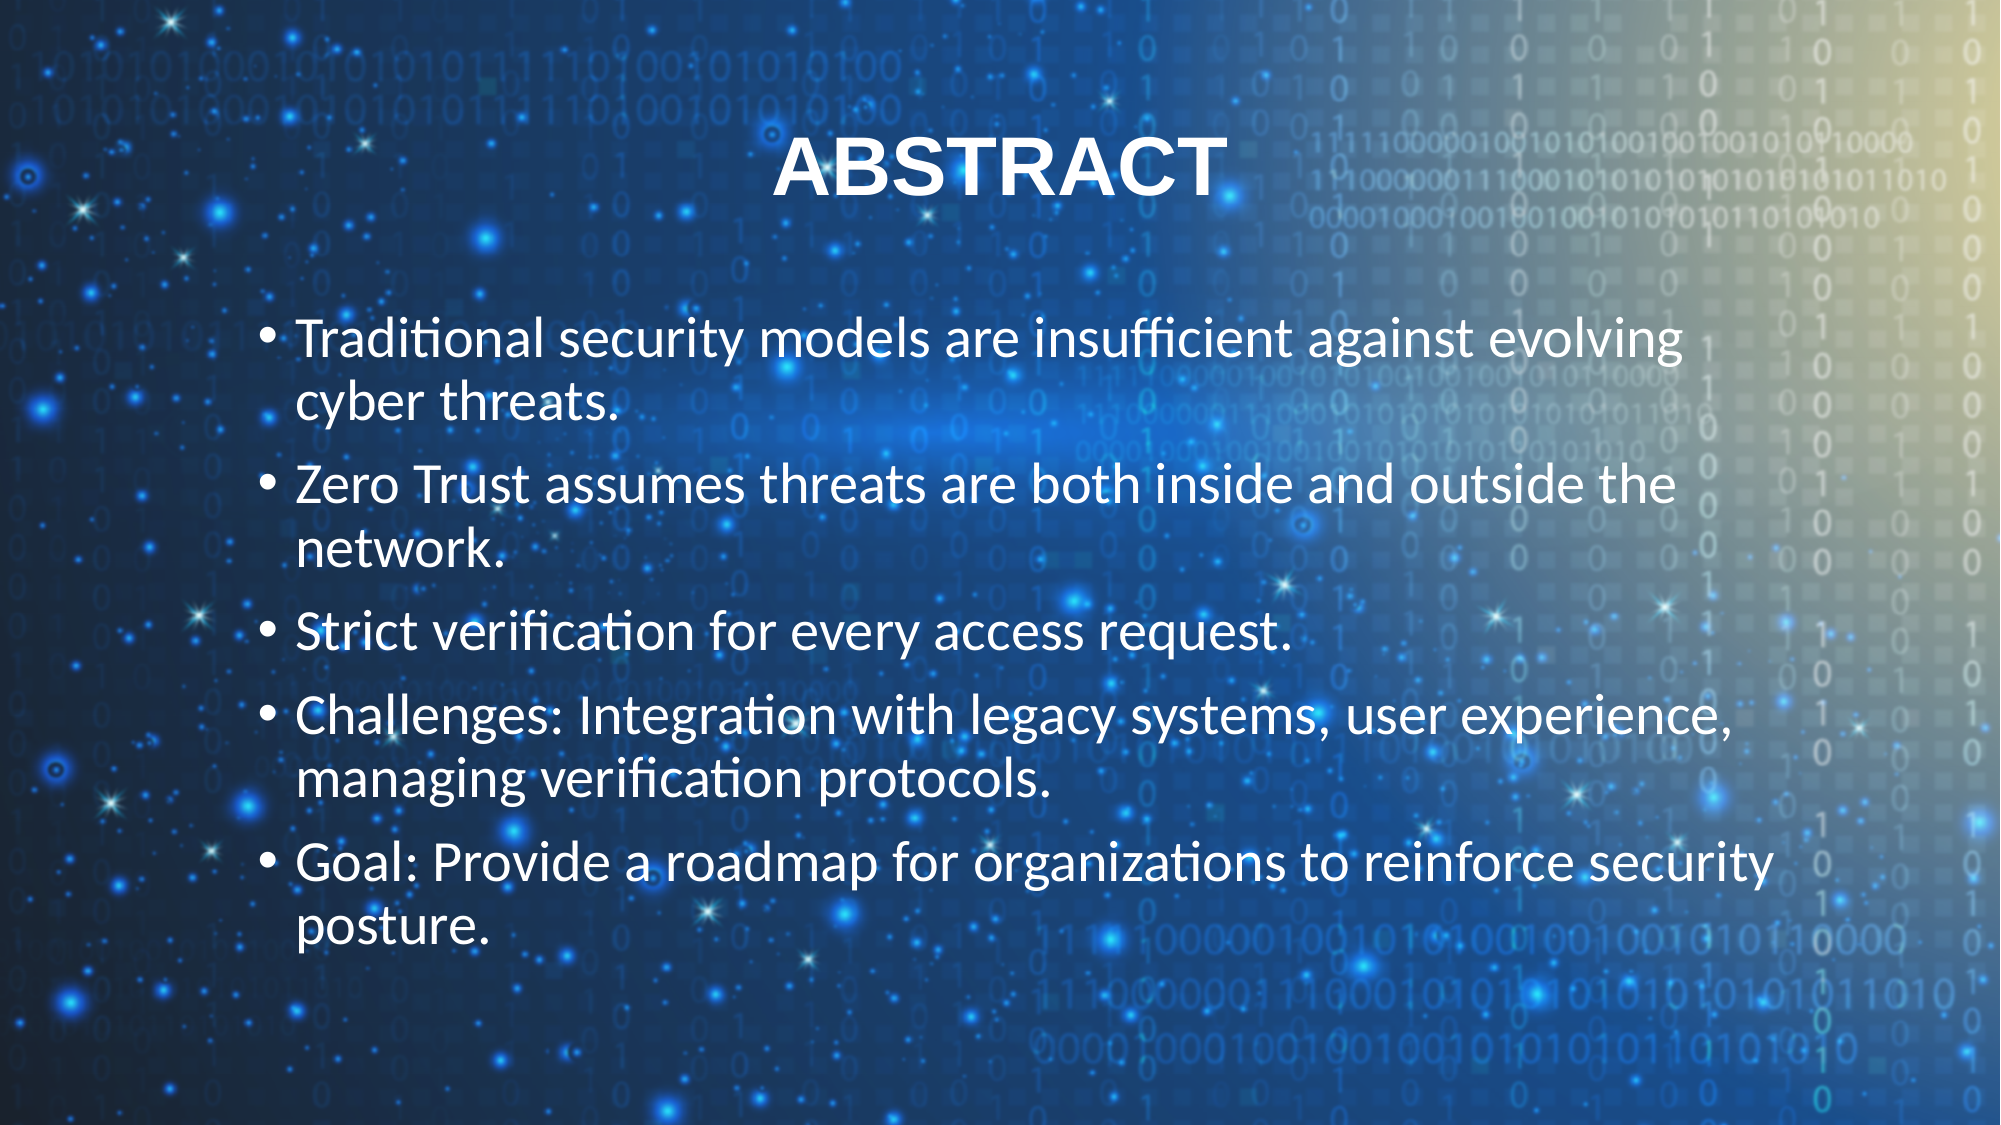

# Abstract
Traditional security models are insufficient against evolving cyber threats.
Zero Trust assumes threats are both inside and outside the network.
Strict verification for every access request.
Challenges: Integration with legacy systems, user experience, managing verification protocols.
Goal: Provide a roadmap for organizations to reinforce security posture.